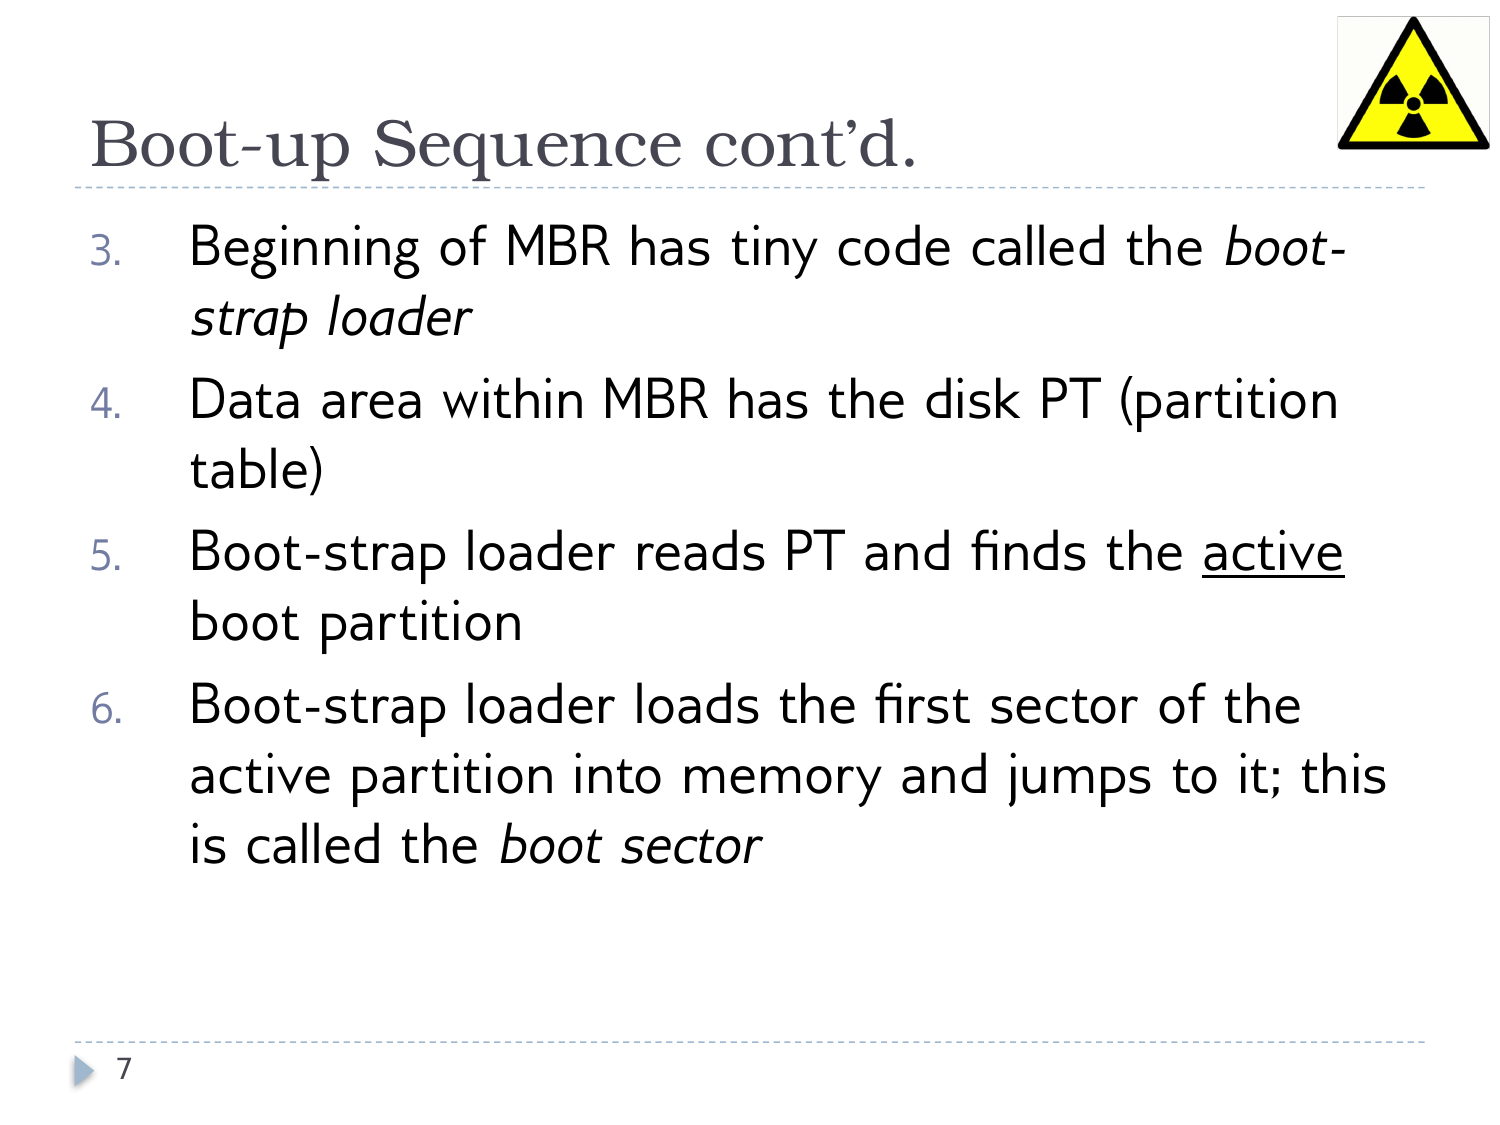

# Boot-up Sequence cont’d.
Beginning of MBR has tiny code called the boot-strap loader
Data area within MBR has the disk PT (partition table)
Boot-strap loader reads PT and finds the active boot partition
Boot-strap loader loads the first sector of the active partition into memory and jumps to it; this is called the boot sector
7